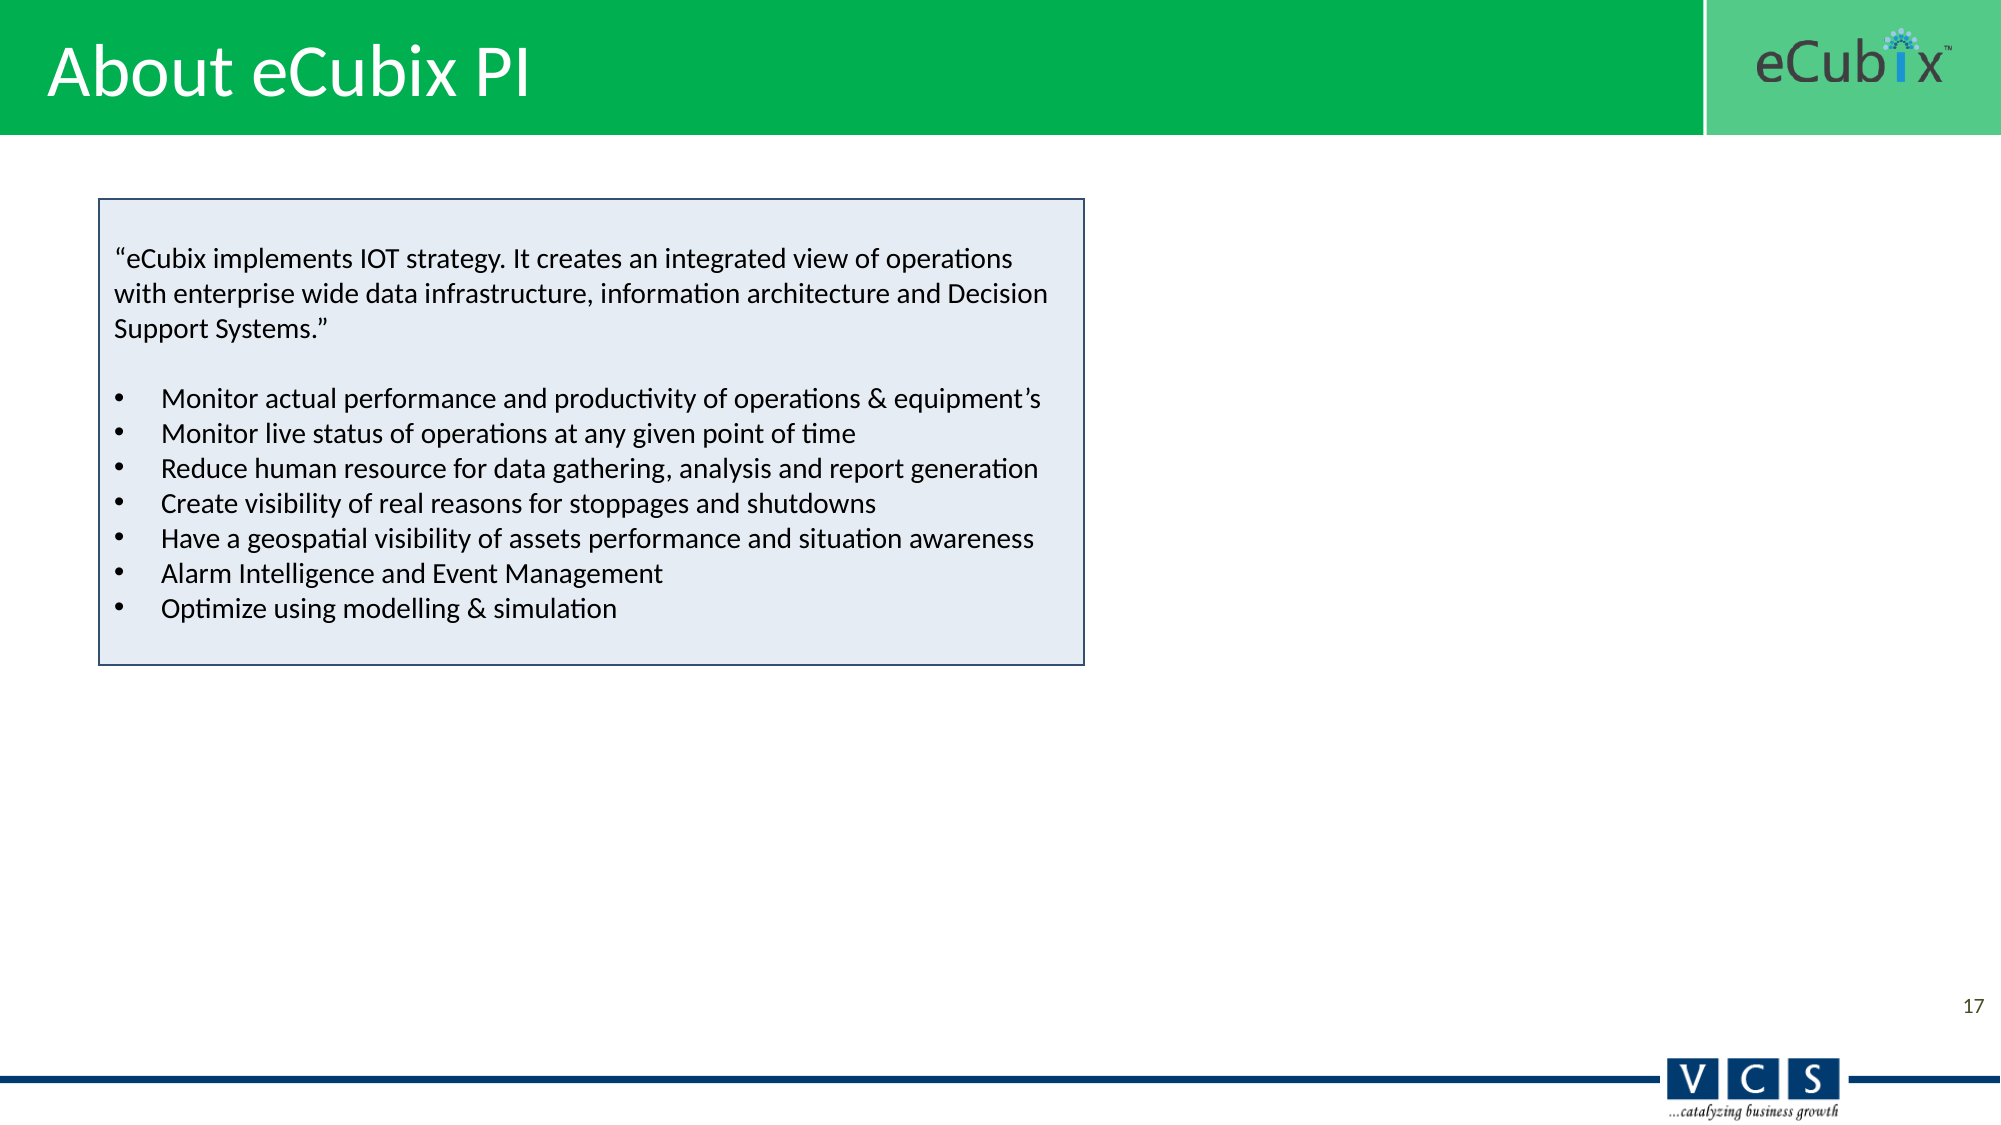

About eCubix PI
“eCubix implements IOT strategy. It creates an integrated view of operations with enterprise wide data infrastructure, information architecture and Decision Support Systems.”

Monitor actual performance and productivity of operations & equipment’s
Monitor live status of operations at any given point of time
Reduce human resource for data gathering, analysis and report generation
Create visibility of real reasons for stoppages and shutdowns
Have a geospatial visibility of assets performance and situation awareness
Alarm Intelligence and Event Management
Optimize using modelling & simulation